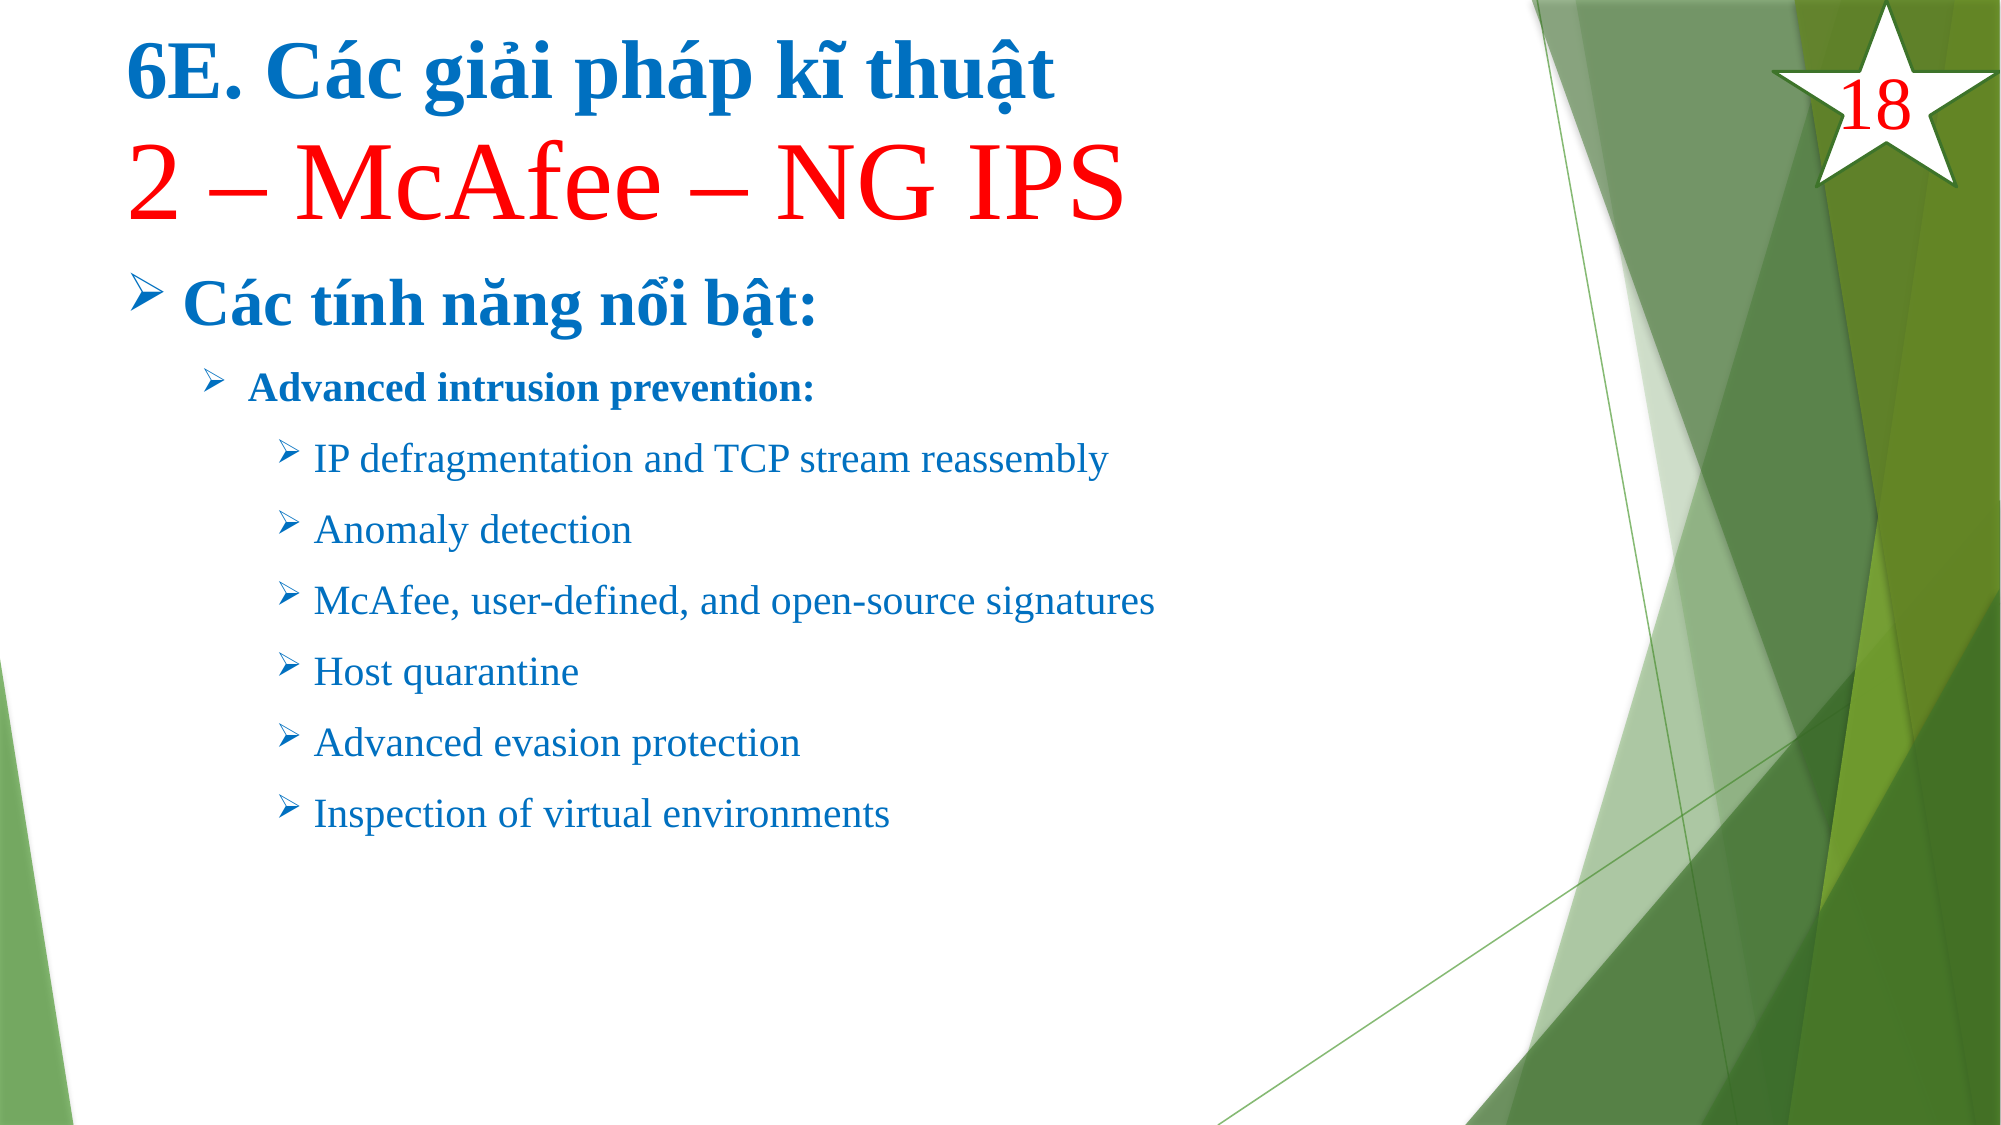

# 6E. Các giải pháp kĩ thuật
18
2 – McAfee – NG IPS

Các tính năng nổi bật:
Advanced intrusion prevention:
IP defragmentation and TCP stream reassembly
Anomaly detection
McAfee, user-defined, and open-source signatures
Host quarantine
Advanced evasion protection
Inspection of virtual environments